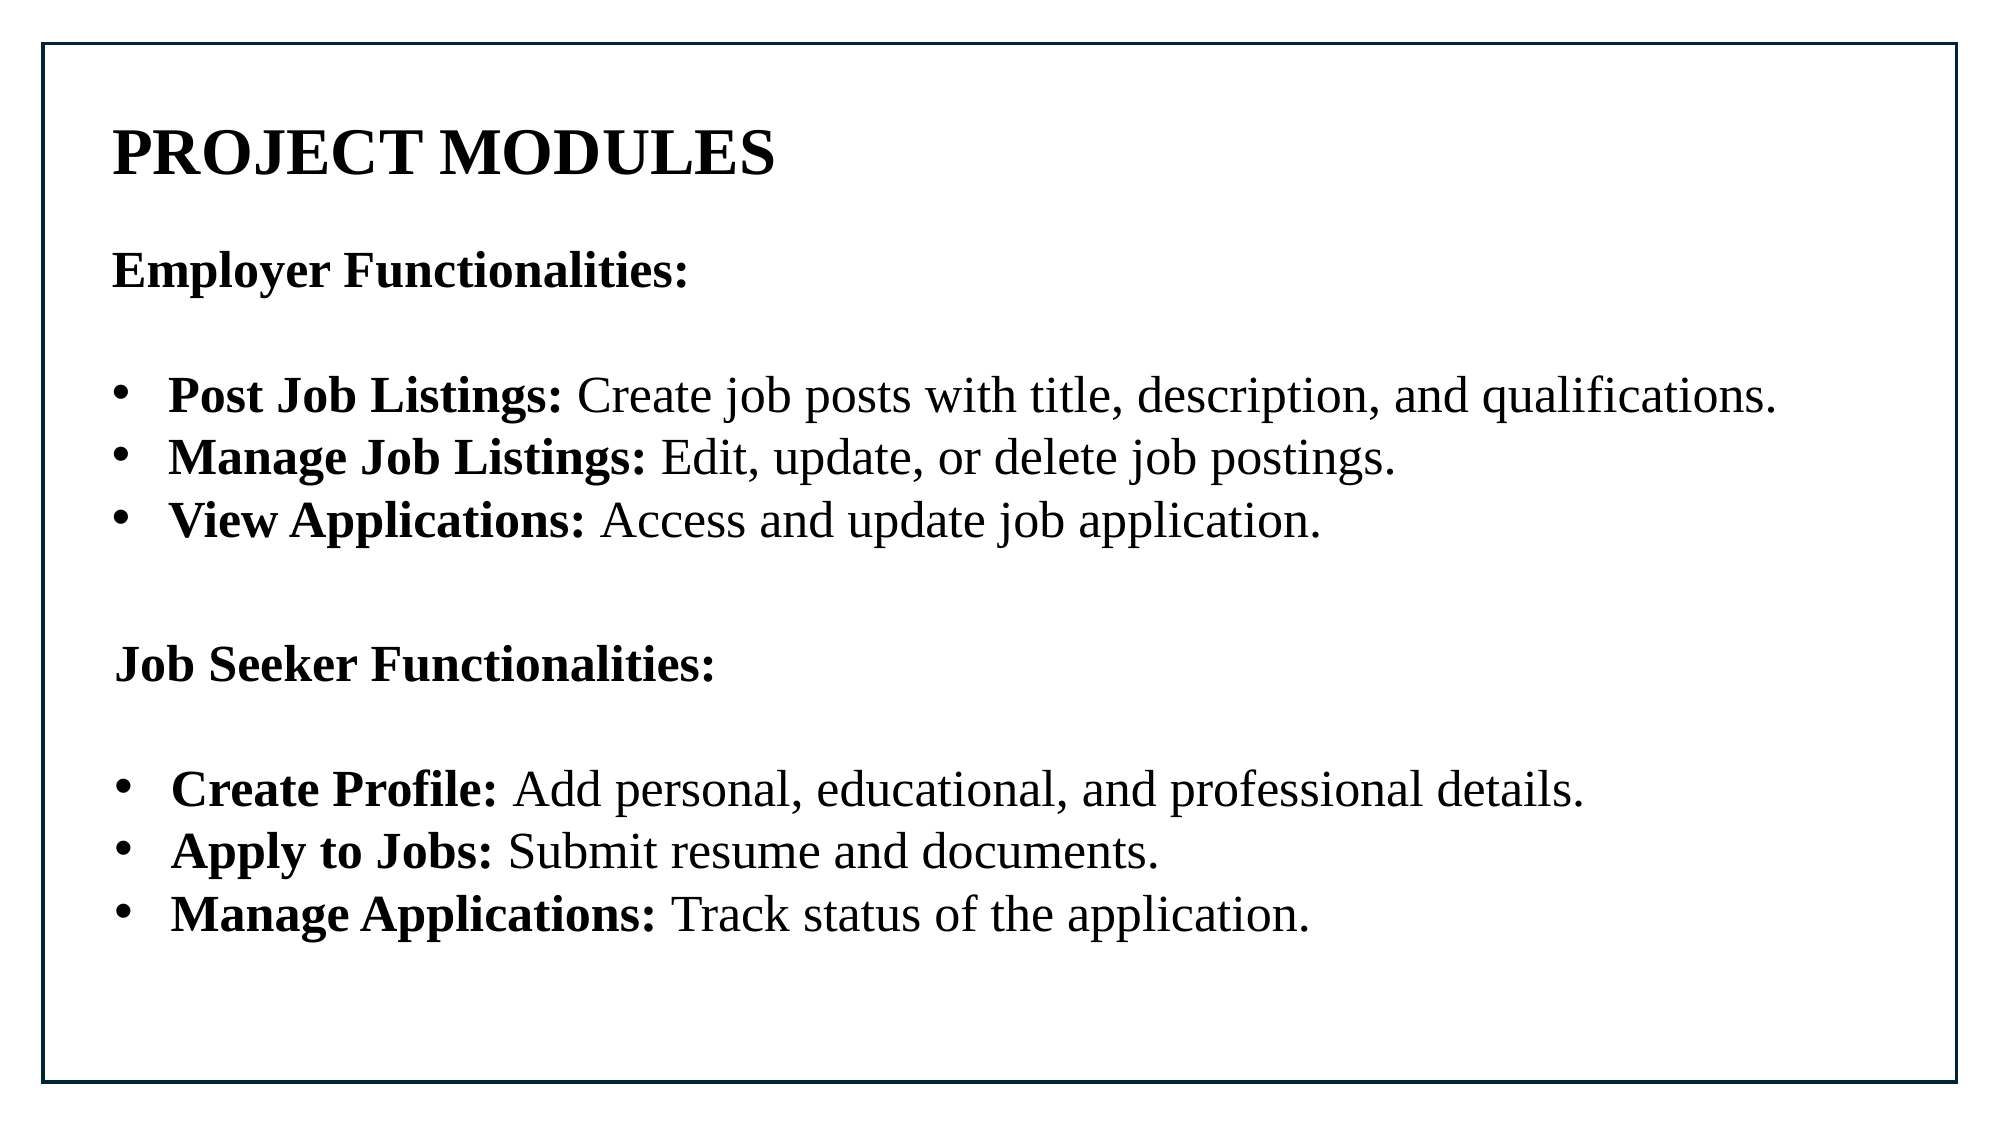

PROJECT MODULES
Employer Functionalities:

Post Job Listings: Create job posts with title, description, and qualifications.
Manage Job Listings: Edit, update, or delete job postings.
View Applications: Access and update job application.

Job Seeker Functionalities:

Create Profile: Add personal, educational, and professional details.
Apply to Jobs: Submit resume and documents.
Manage Applications: Track status of the application.